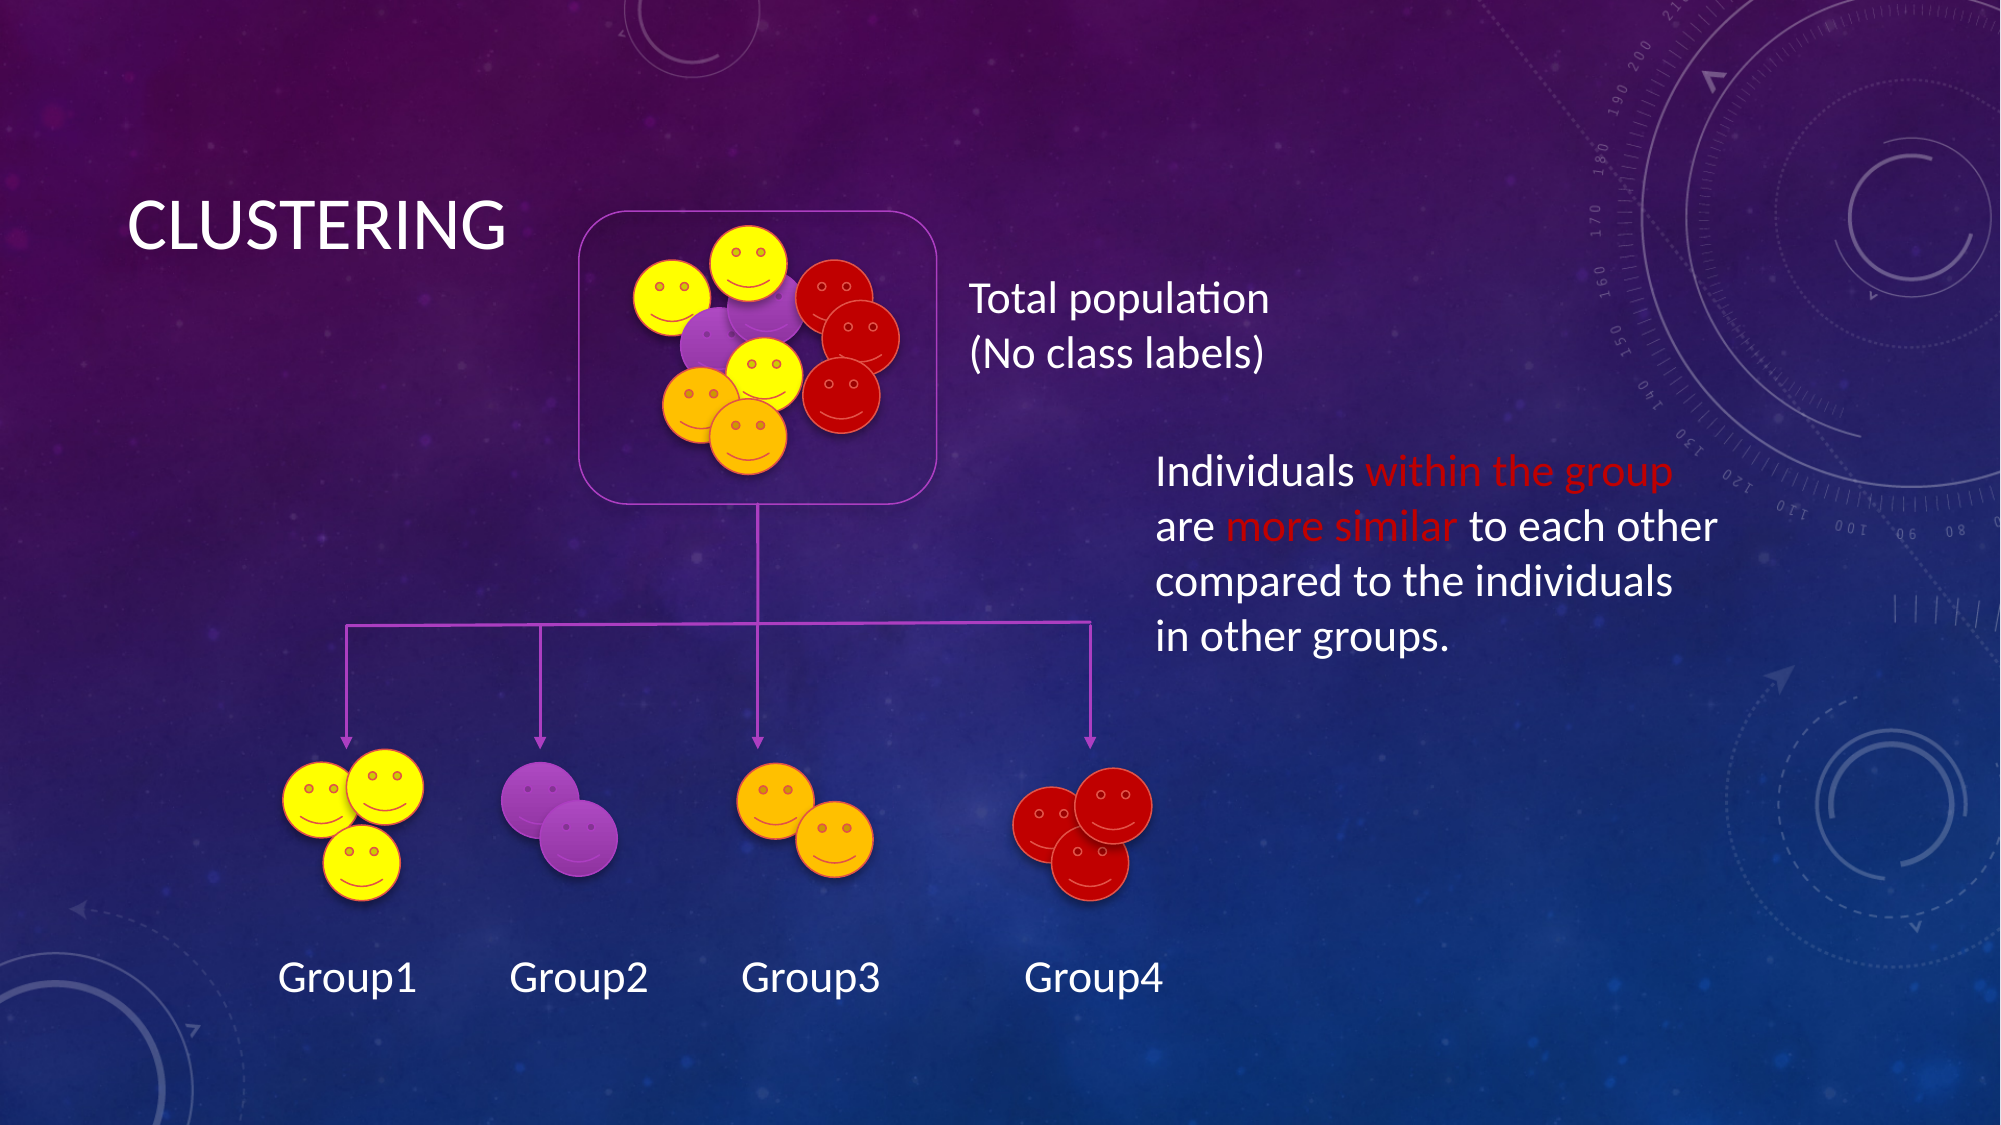

# Clustering

Total population
(No class labels)

Individuals within the group
are more similar to each other
compared to the individuals
in other groups.

Group1         Group2         Group3              Group4